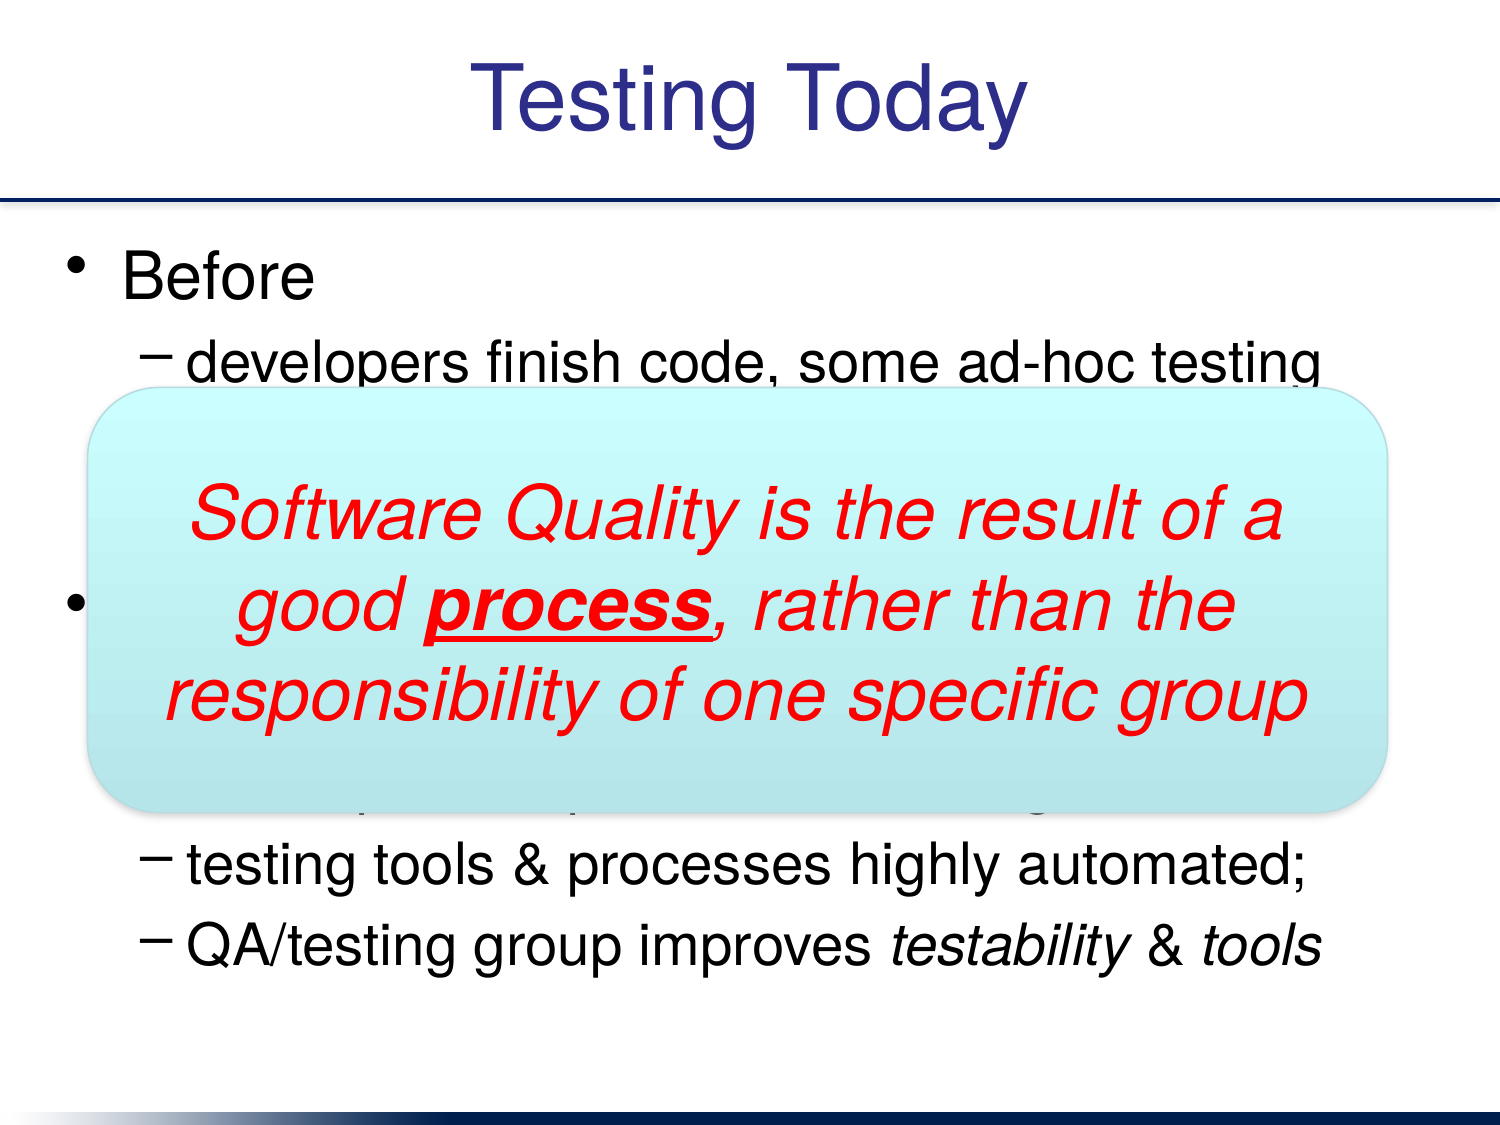

# Testing Today
Before
developers finish code, some ad-hoc testing
“toss over the wall to Quality Assurance [QA]”
QA people manually poke at software
Today/Agile
 testing is part of every Agile iteration
developers responsible for testing own code
testing tools & processes highly automated;
QA/testing group improves testability & tools
Software Quality is the result of a good process, rather than the responsibility of one specific group